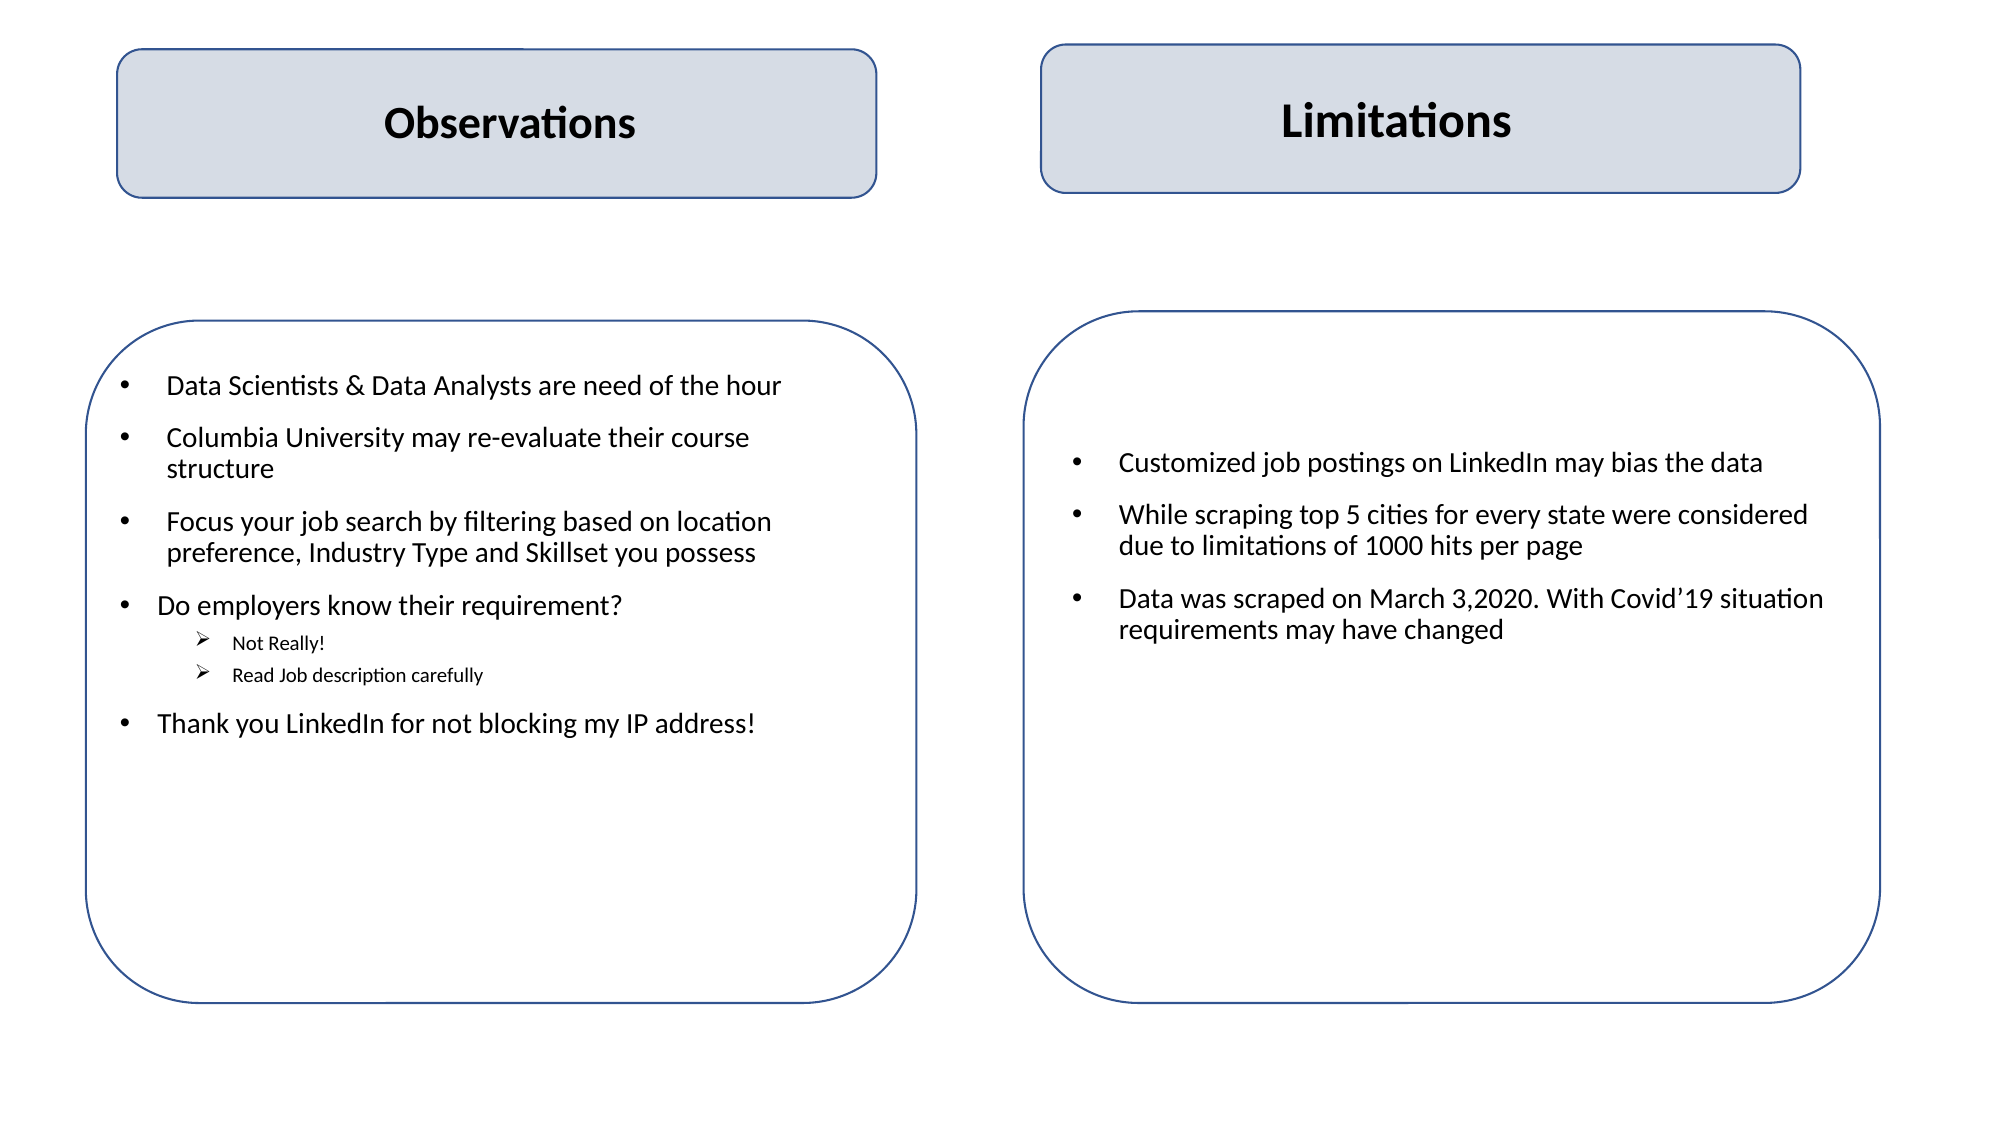

Limitations
Observations

Customized job postings on LinkedIn may bias the data
While scraping top 5 cities for every state were considered due to limitations of 1000 hits per page
Data was scraped on March 3,2020. With Covid’19 situation requirements may have changed

Data Scientists & Data Analysts are need of the hour
Columbia University may re-evaluate their course structure
Focus your job search by filtering based on location preference, Industry Type and Skillset you possess
Do employers know their requirement?
Not Really!
Read Job description carefully
Thank you LinkedIn for not blocking my IP address!